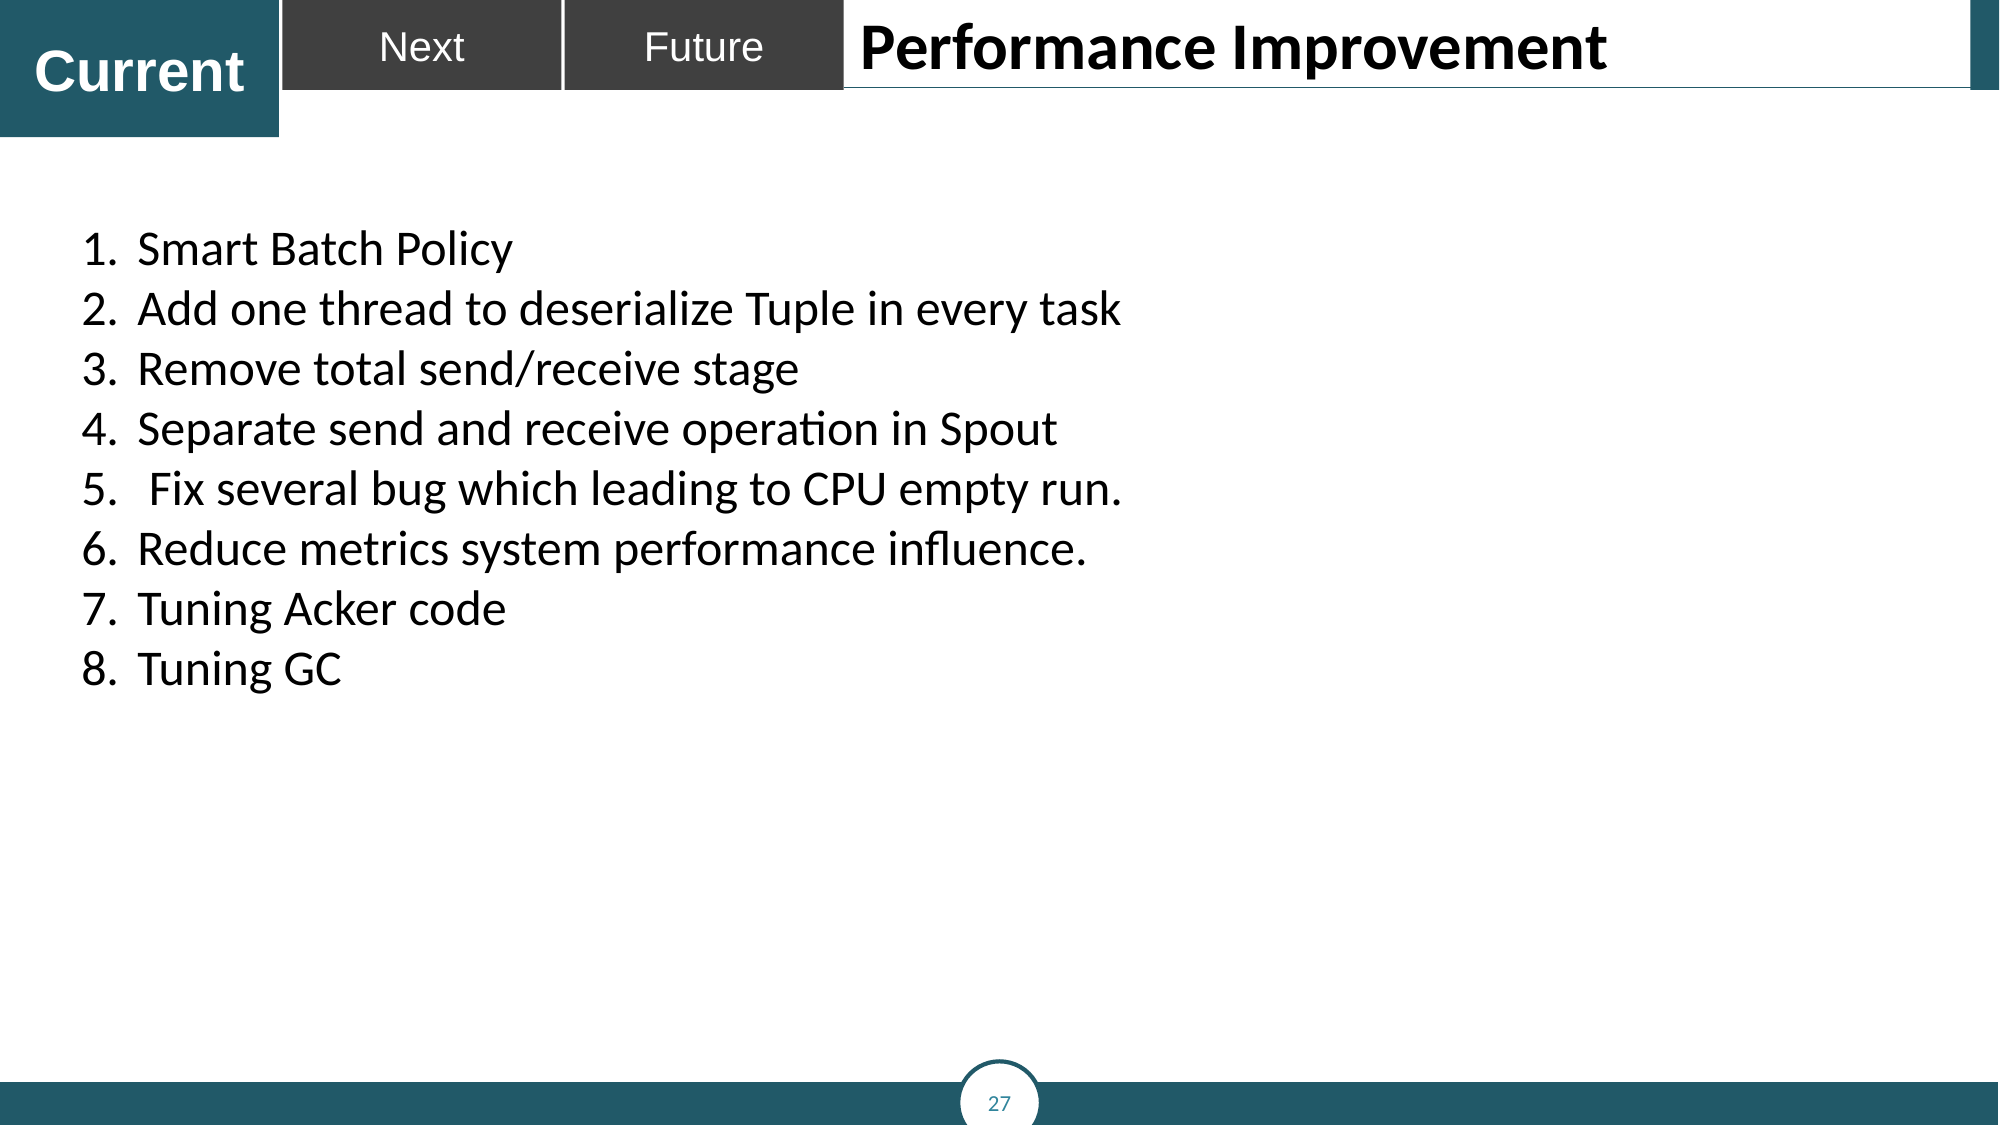

Performance Improvement
Smart Batch Policy
Add one thread to deserialize Tuple in every task
Remove total send/receive stage
Separate send and receive operation in Spout
 Fix several bug which leading to CPU empty run.
Reduce metrics system performance influence.
Tuning Acker code
Tuning GC